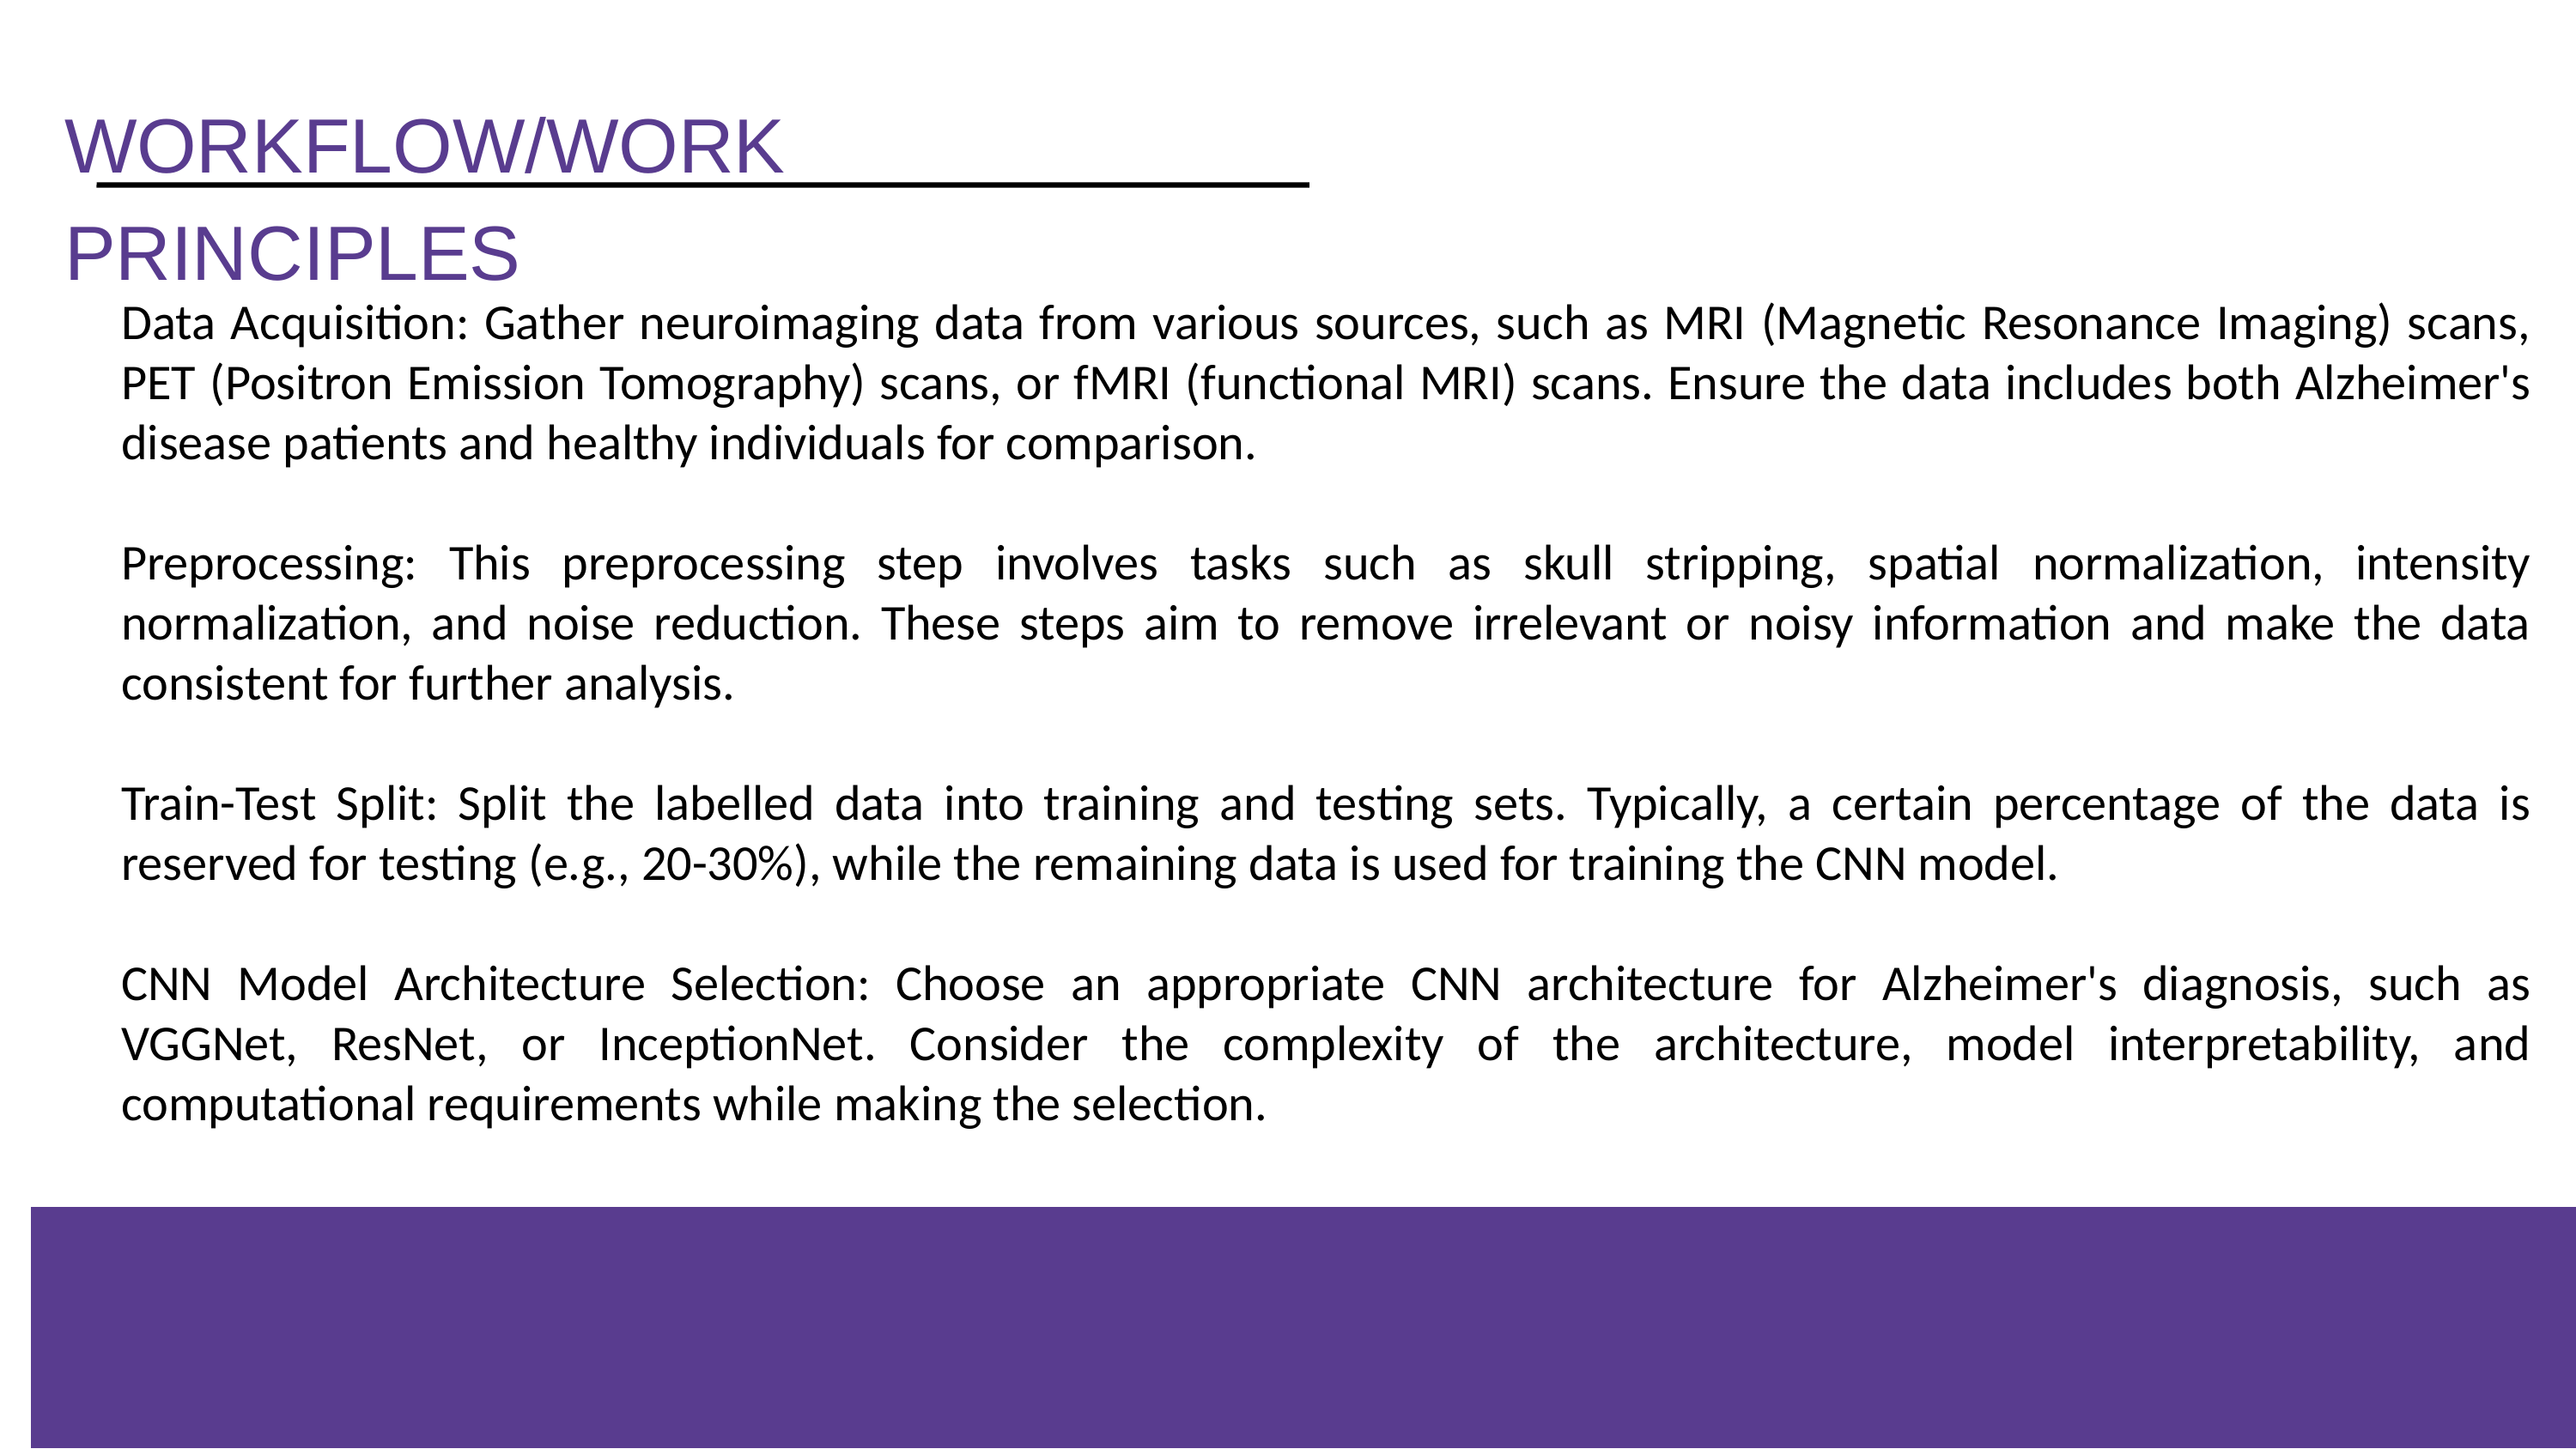

WORKFLOW/WORK PRINCIPLES

Data Acquisition: Gather neuroimaging data from various sources, such as MRI (Magnetic Resonance Imaging) scans, PET (Positron Emission Tomography) scans, or fMRI (functional MRI) scans. Ensure the data includes both Alzheimer's disease patients and healthy individuals for comparison.

Preprocessing: This preprocessing step involves tasks such as skull stripping, spatial normalization, intensity normalization, and noise reduction. These steps aim to remove irrelevant or noisy information and make the data consistent for further analysis.

Train-Test Split: Split the labelled data into training and testing sets. Typically, a certain percentage of the data is reserved for testing (e.g., 20-30%), while the remaining data is used for training the CNN model.

CNN Model Architecture Selection: Choose an appropriate CNN architecture for Alzheimer's diagnosis, such as VGGNet, ResNet, or InceptionNet. Consider the complexity of the architecture, model interpretability, and computational requirements while making the selection.